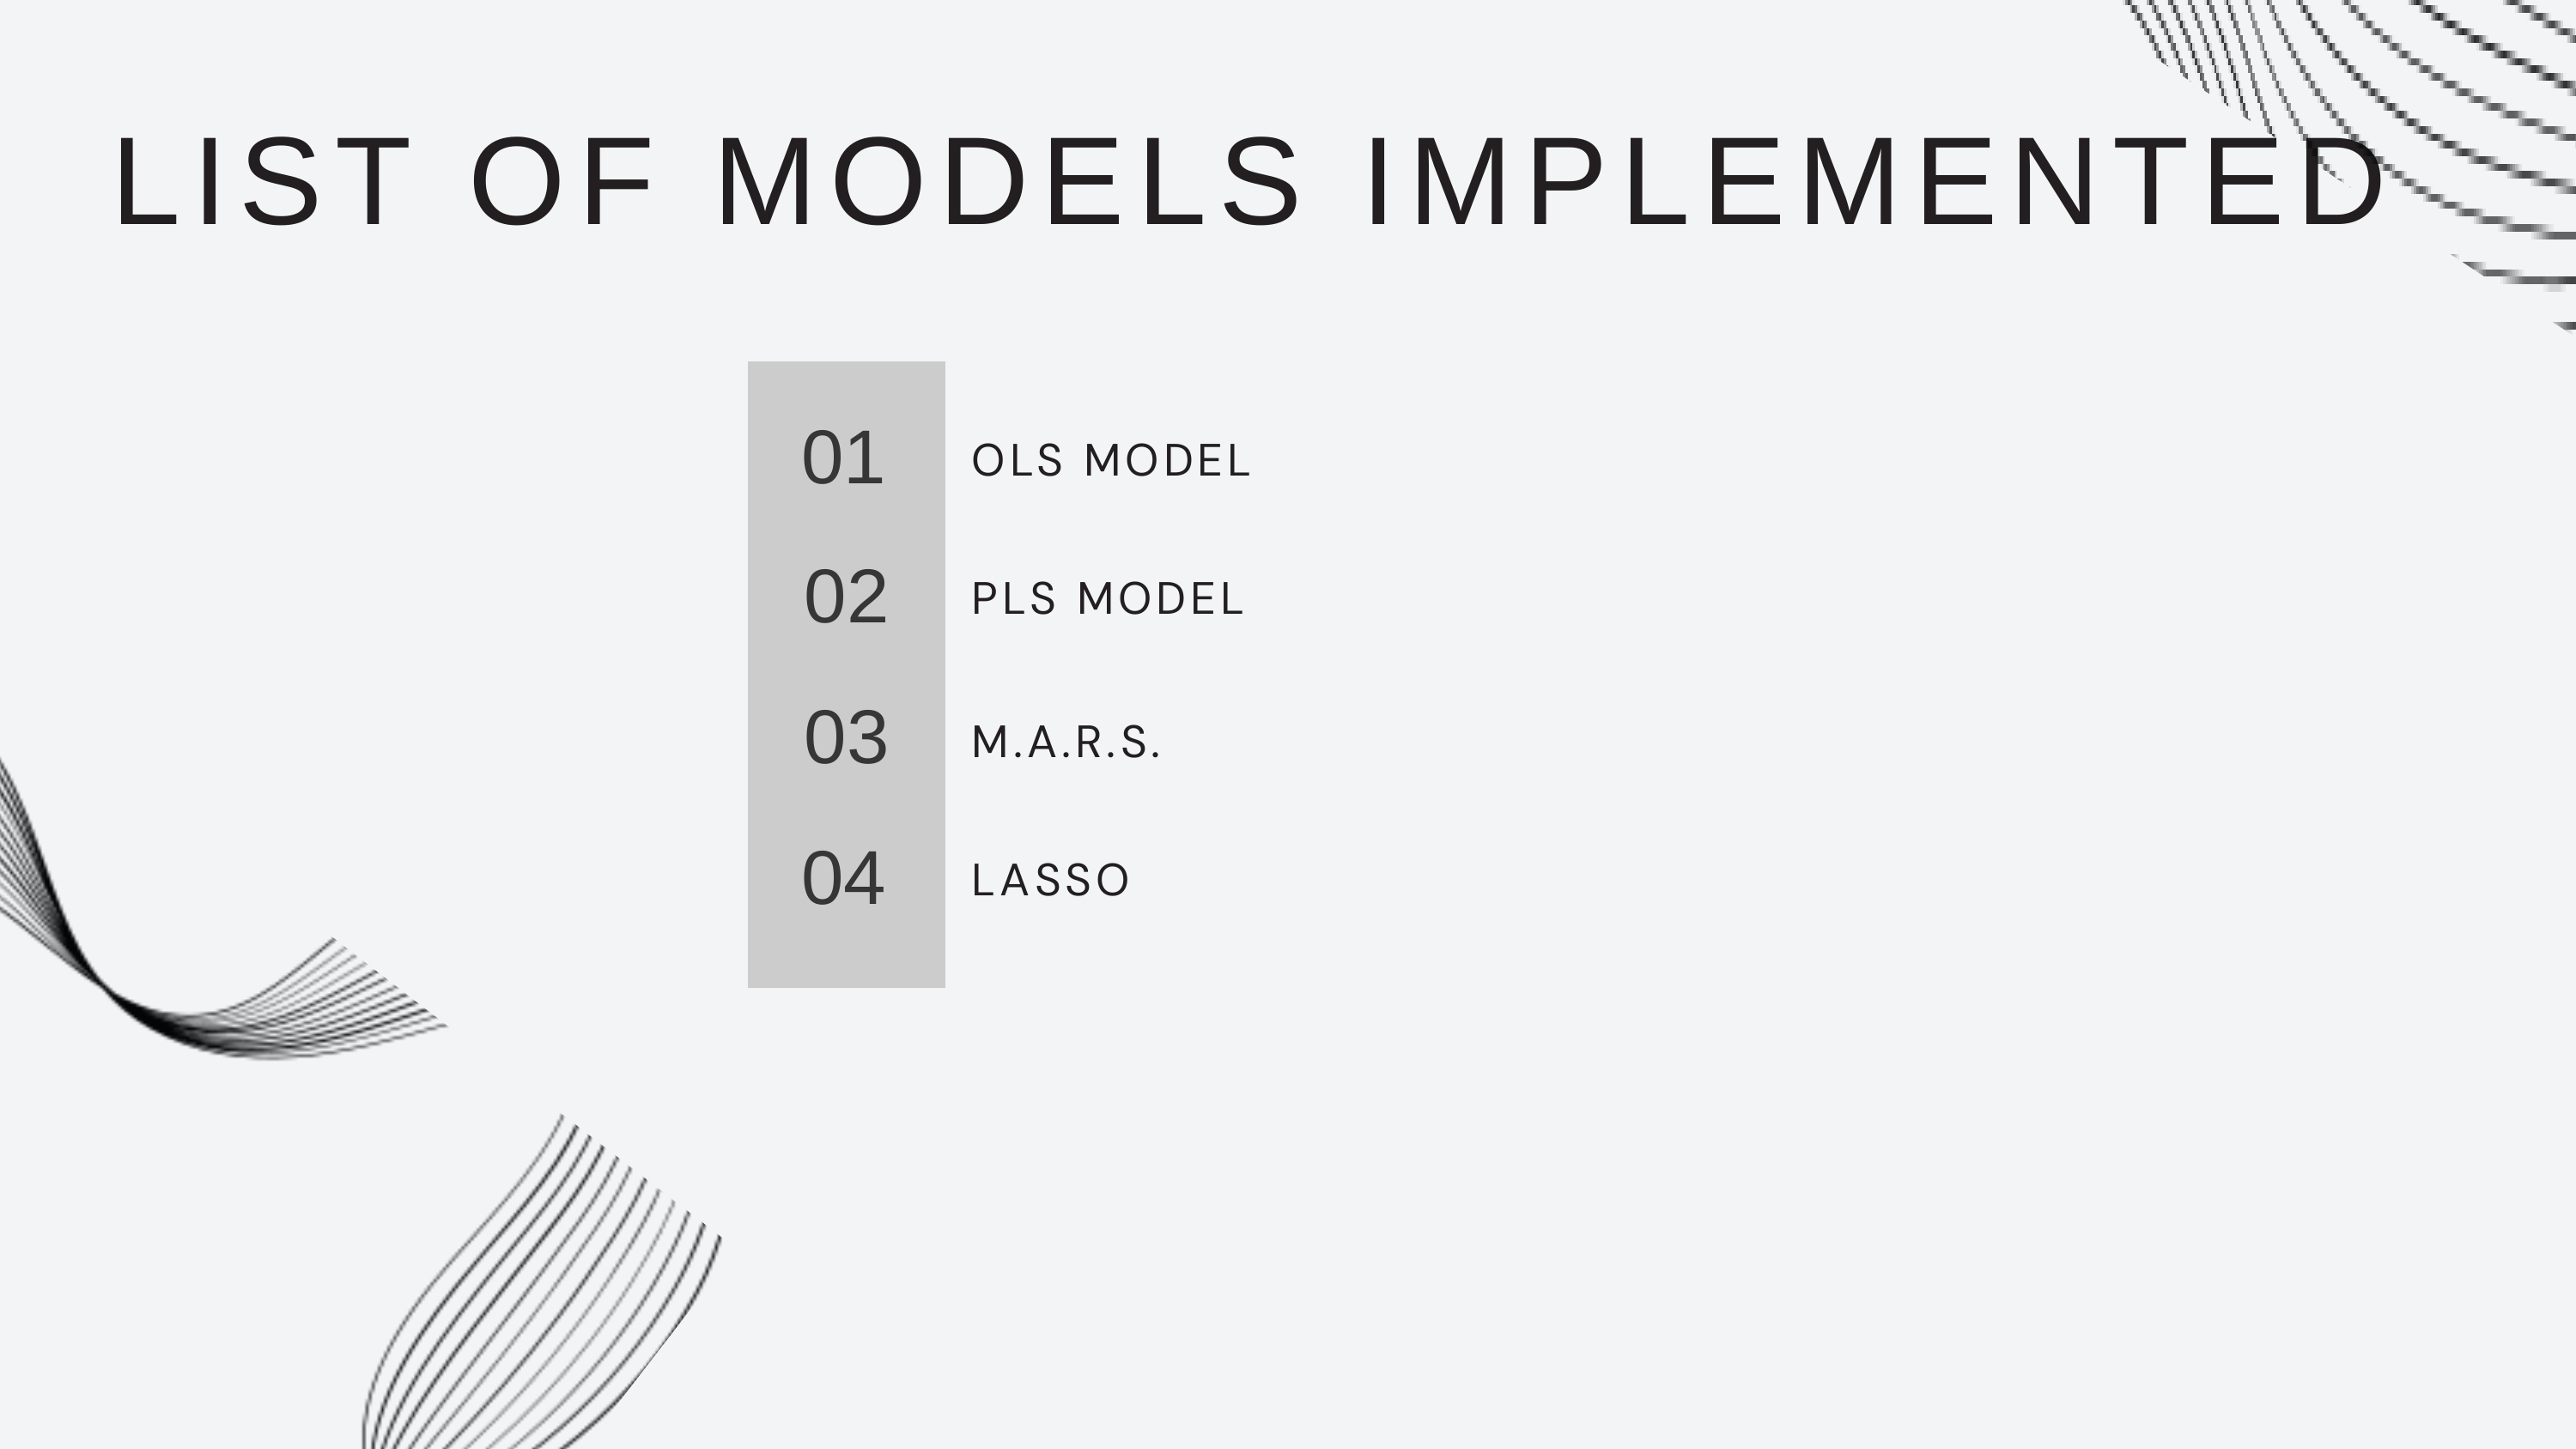

LIST OF MODELS IMPLEMENTED

01
OLS MODEL
02
PLS MODEL
03
M.A.R.S.

04
LASSO